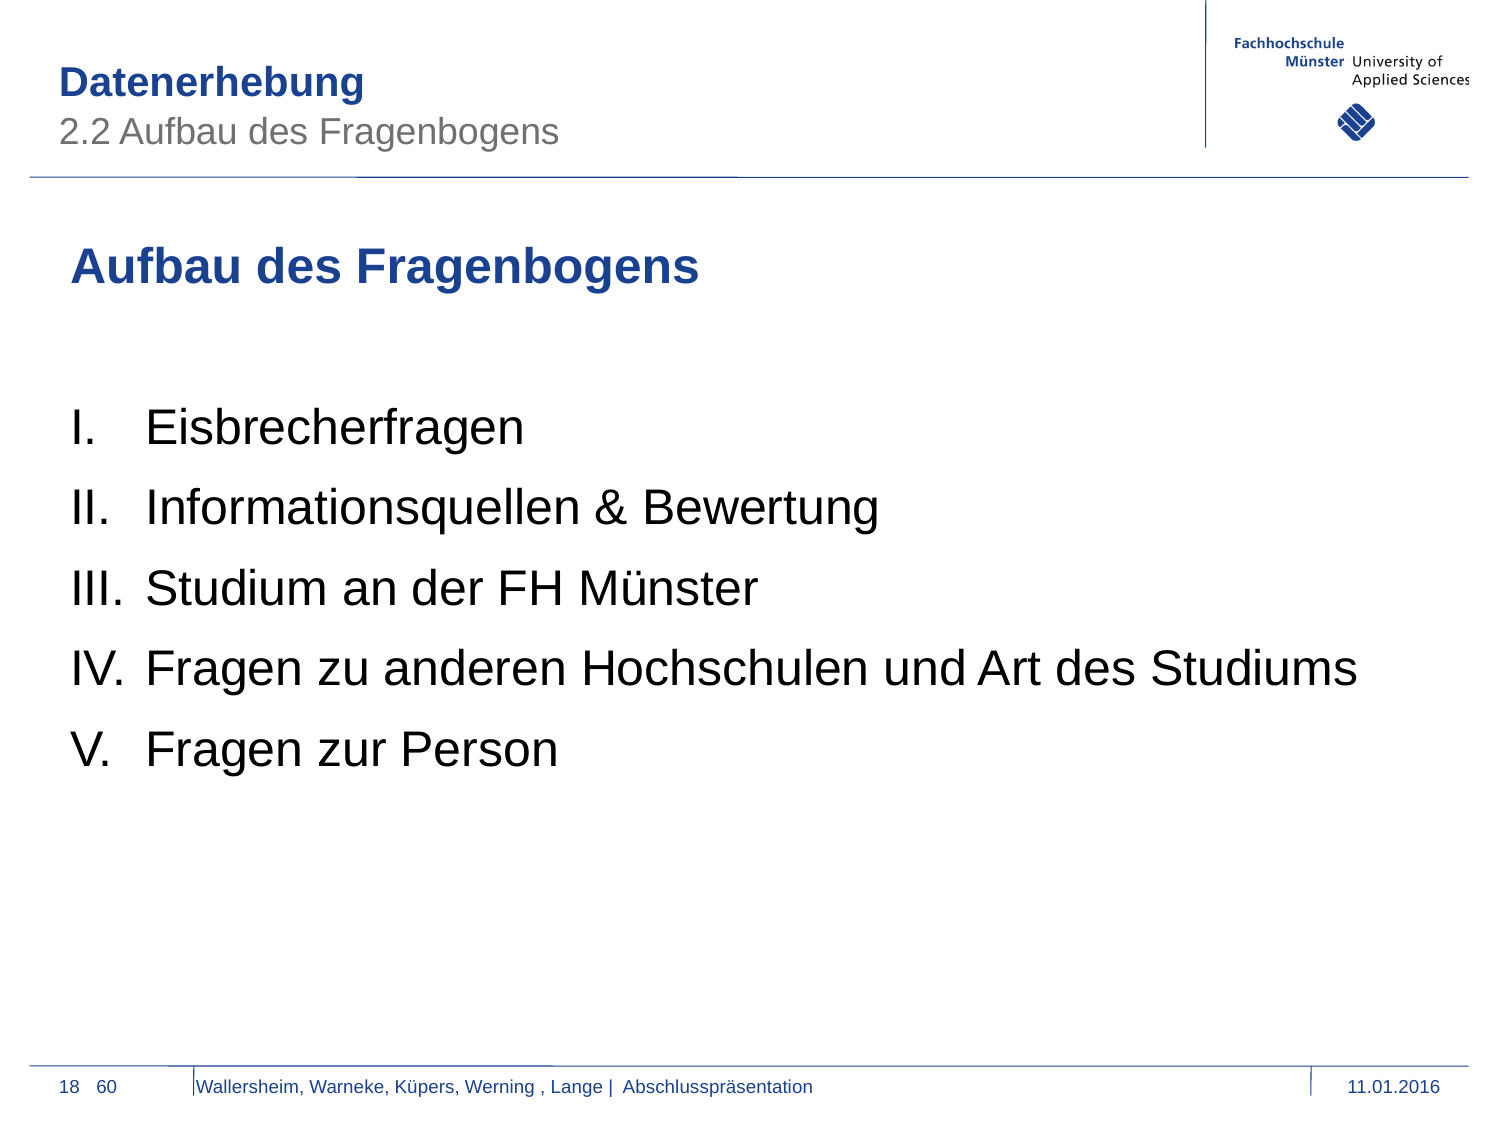

Datenerhebung
2.2 Aufbau des Fragenbogens

Aufbau des Fragenbogens

Eisbrecherfragen
Informationsquellen & Bewertung
Studium an der FH Münster
Fragen zu anderen Hochschulen und Art des Studiums
Fragen zur Person
18
60               Wallersheim, Warneke, Küpers, Werning , Lange |  Abschlusspräsentation
11.01.2016